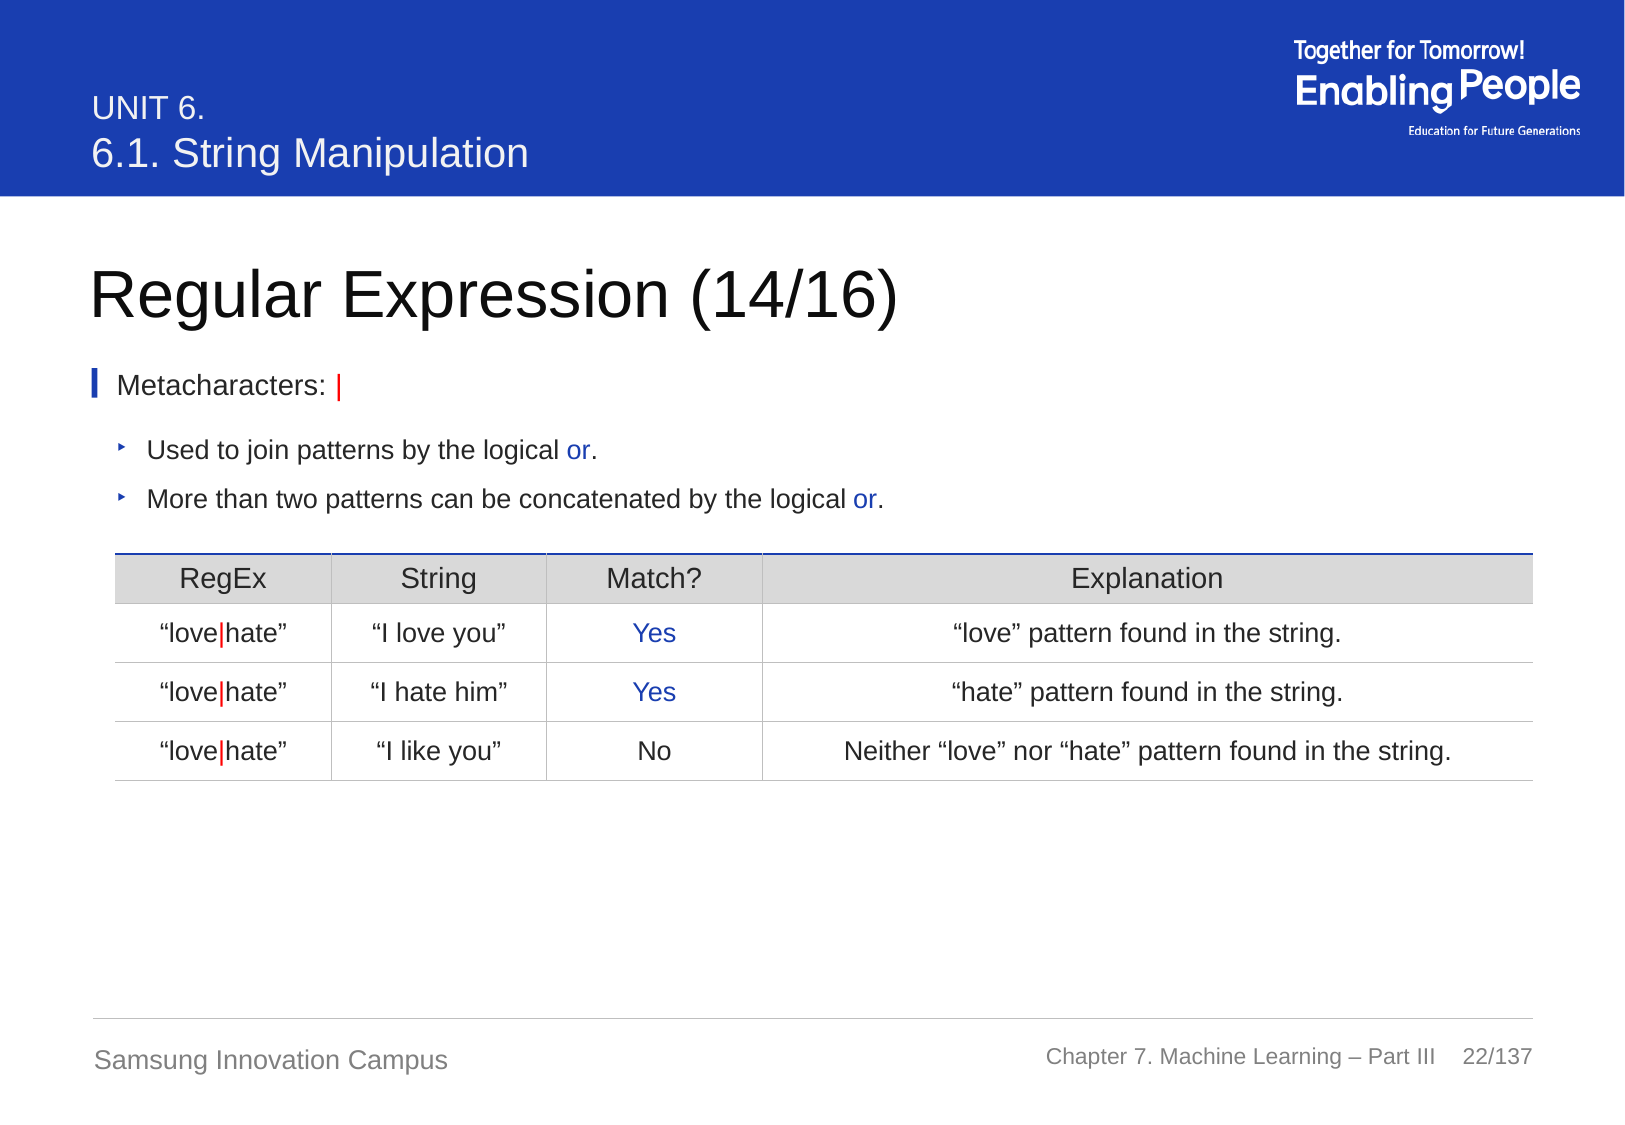

UNIT 6.
6.1. String Manipulation
Regular Expression (14/16)
Metacharacters: |

Used to join patterns by the logical or.
More than two patterns can be concatenated by the logical or.

| RegEx | String | Match? | Explanation |
| --- | --- | --- | --- |
| “love|hate” | “I love you” | Yes | “love” pattern found in the string. |
| “love|hate” | “I hate him” | Yes | “hate” pattern found in the string. |
| “love|hate” | “I like you” | No | Neither “love” nor “hate” pattern found in the string. |